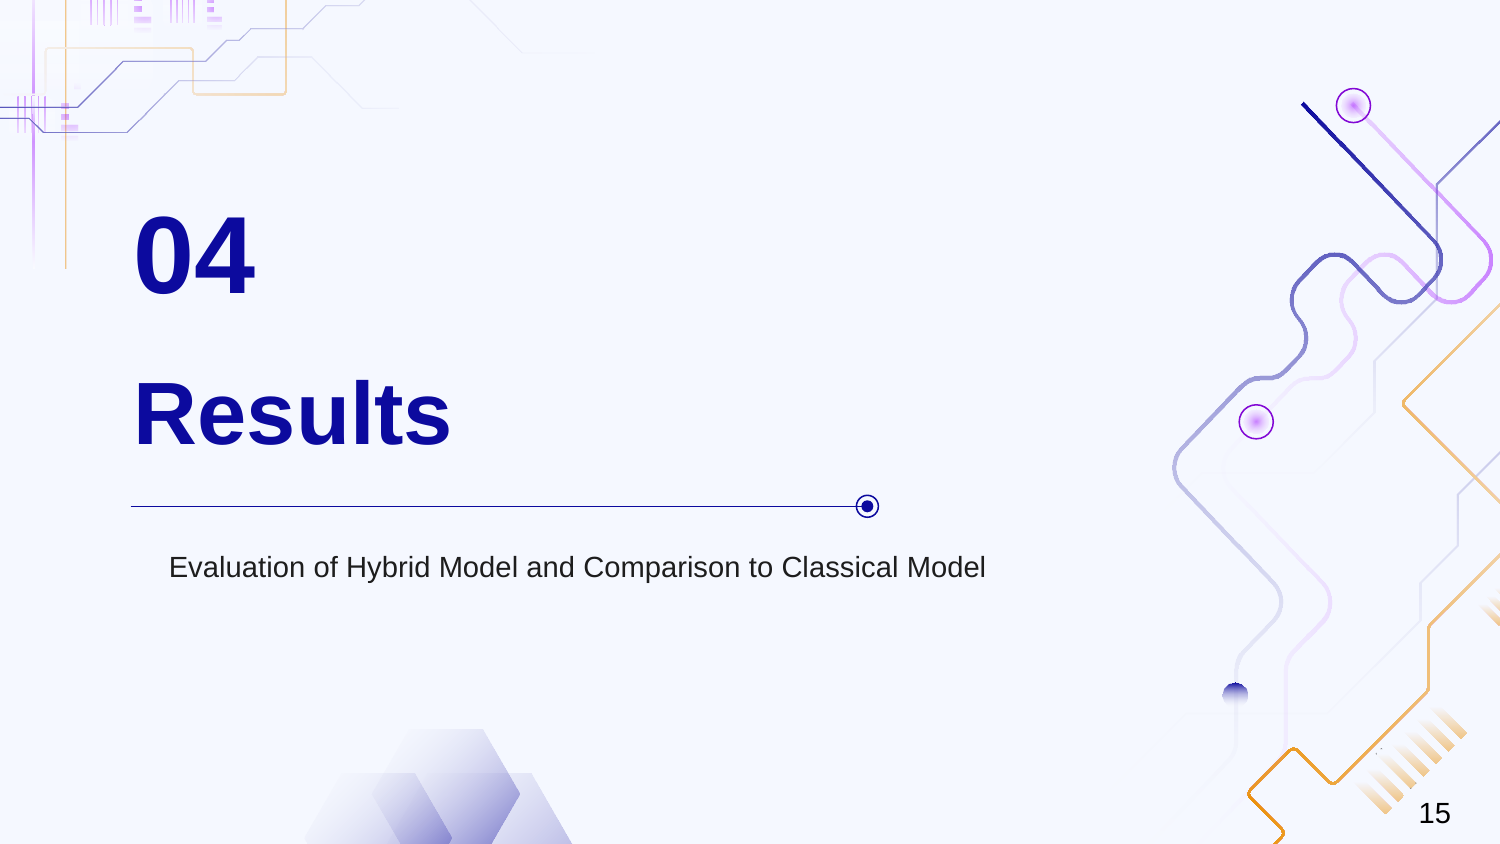

04
Results

Evaluation of Hybrid Model and Comparison to Classical Model

15